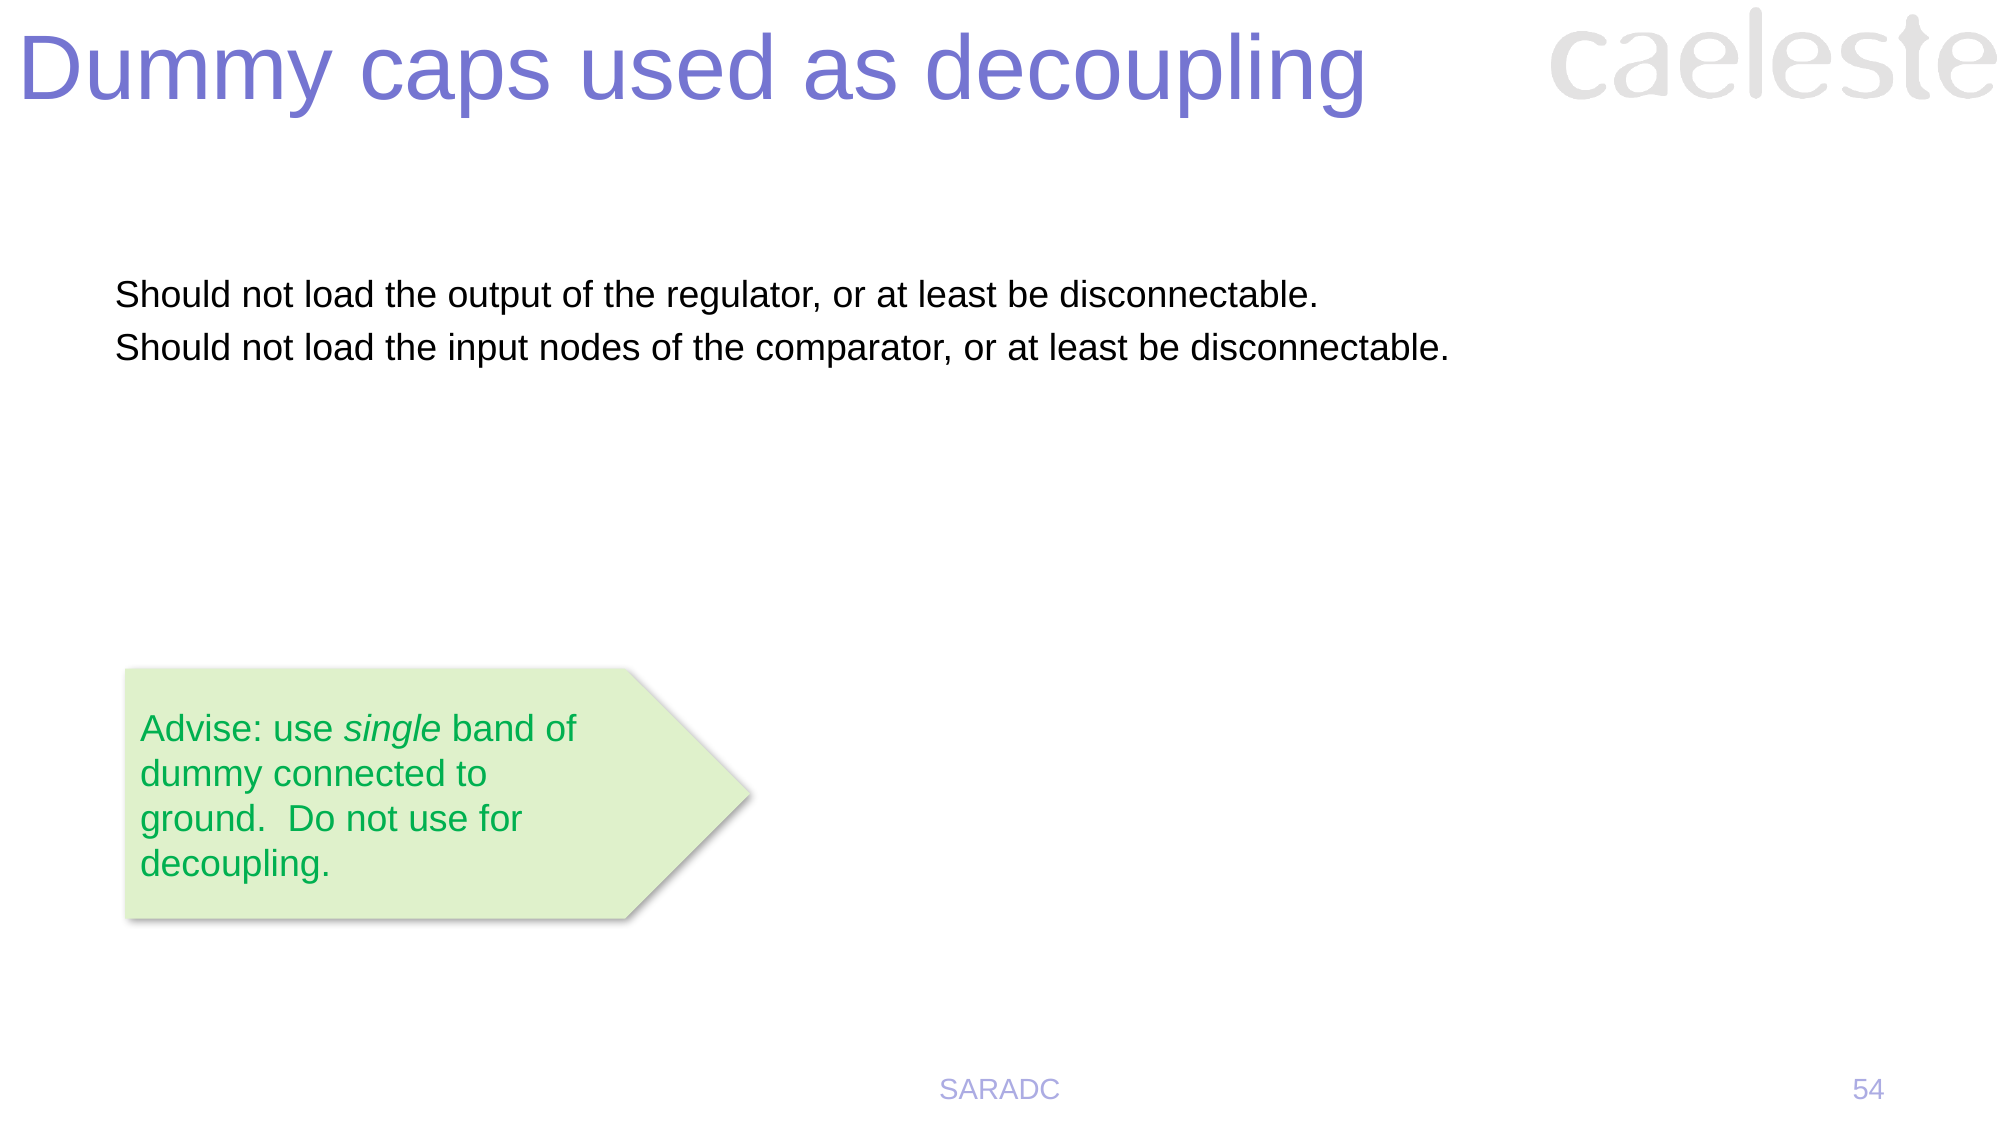

# Dummy caps used as decoupling
Should not load the output of the regulator, or at least be disconnectable.
Should not load the input nodes of the comparator, or at least be disconnectable.
Advise: use single band of dummy connected to ground.  Do not use for decoupling.
SARADC
54